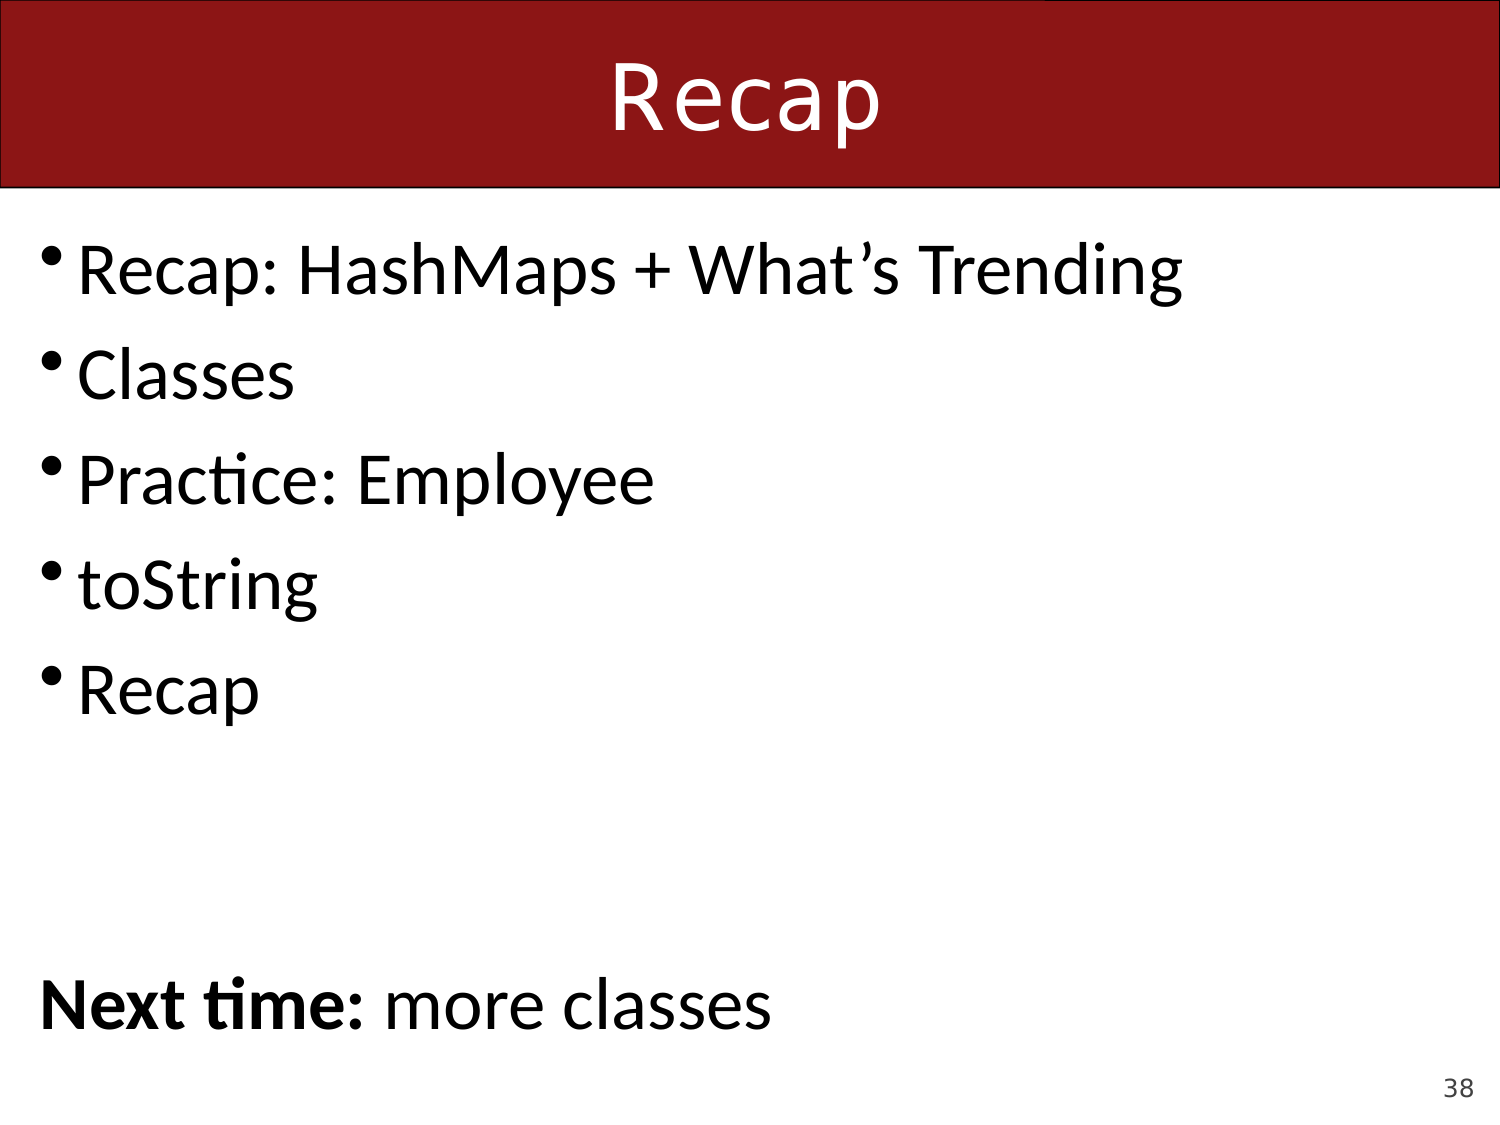

# Recap
Recap: HashMaps + What’s Trending
Classes
Practice: Employee
toString
Recap

Next time: more classes